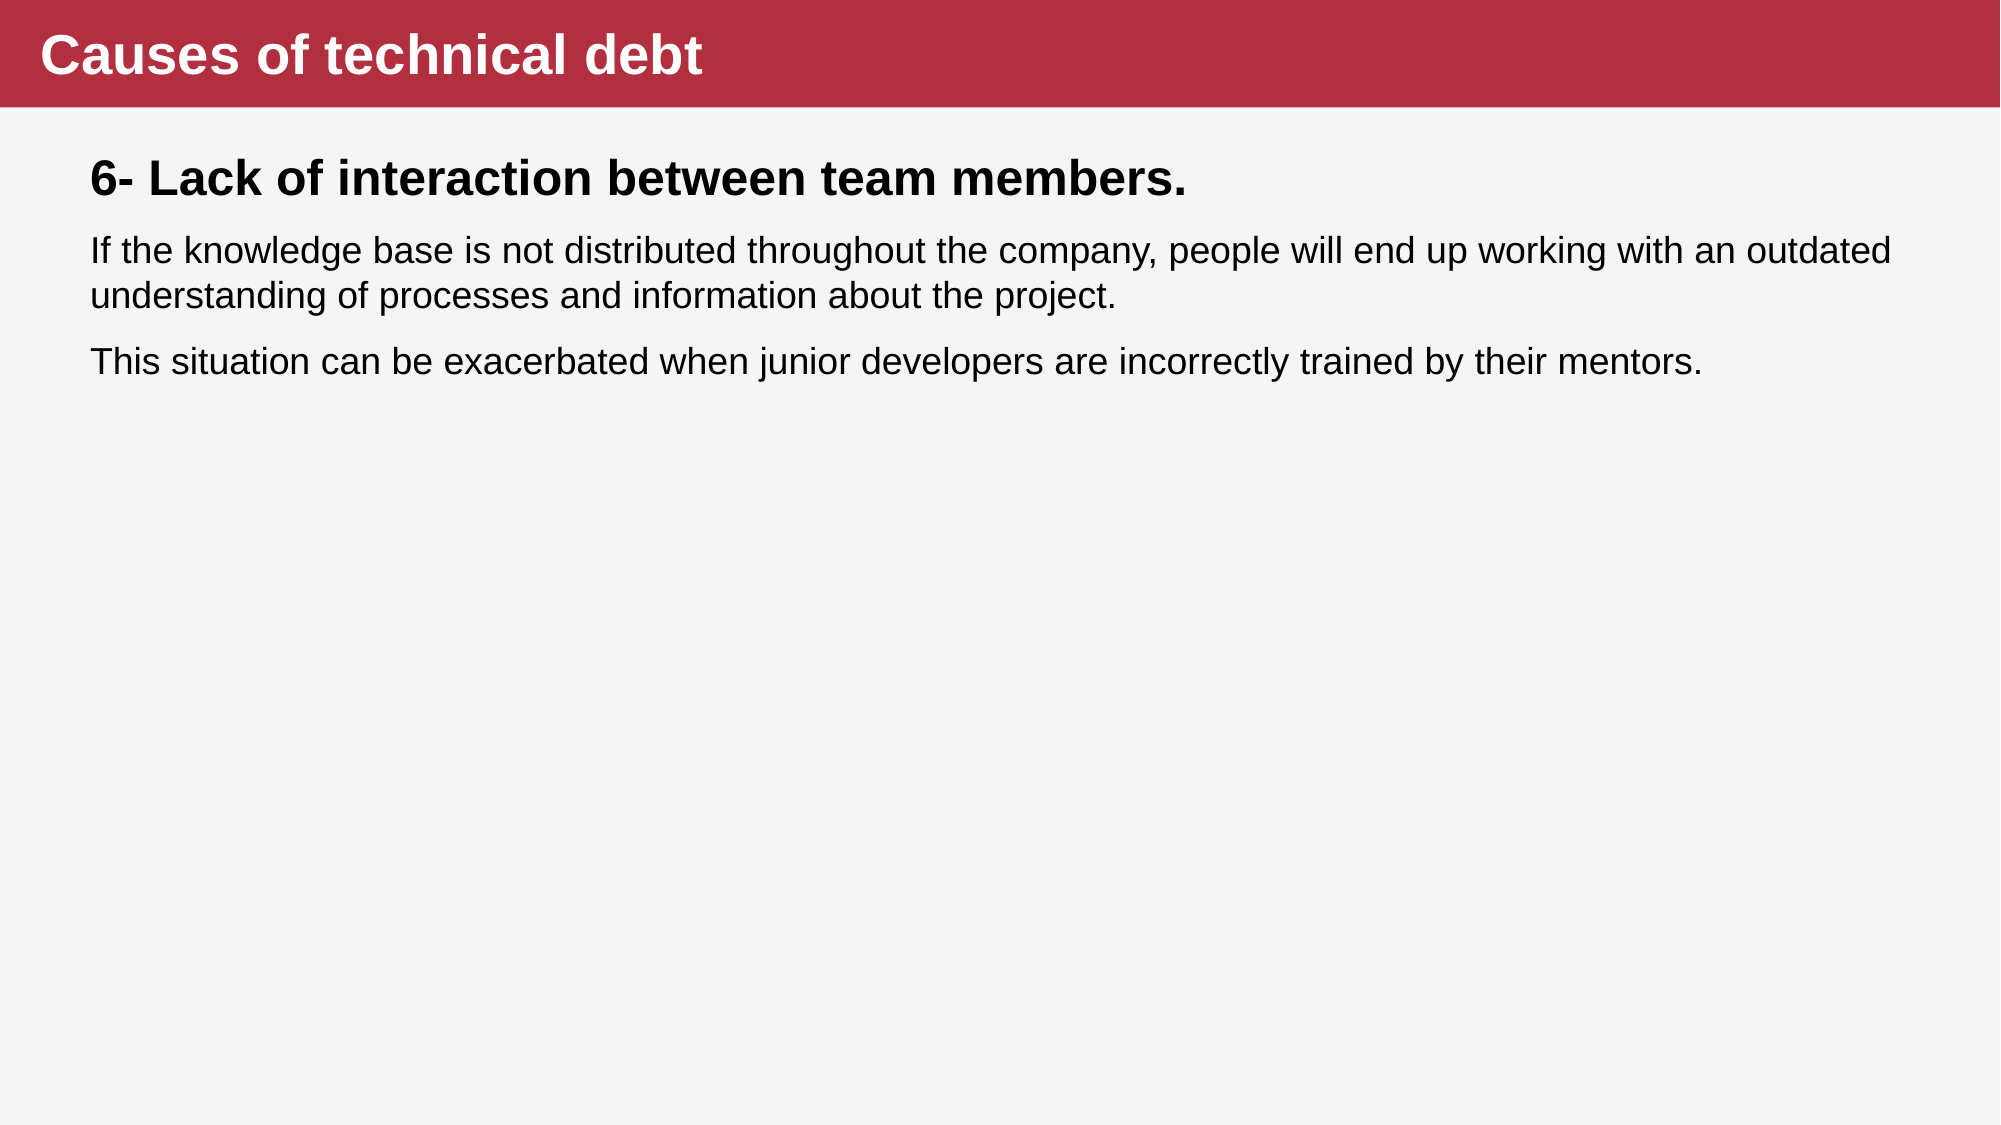

# Causes of technical debt
6- Lack of interaction between team members.
If the knowledge base is not distributed throughout the company, people will end up working with an outdated understanding of processes and information about the project.
This situation can be exacerbated when junior developers are incorrectly trained by their mentors.